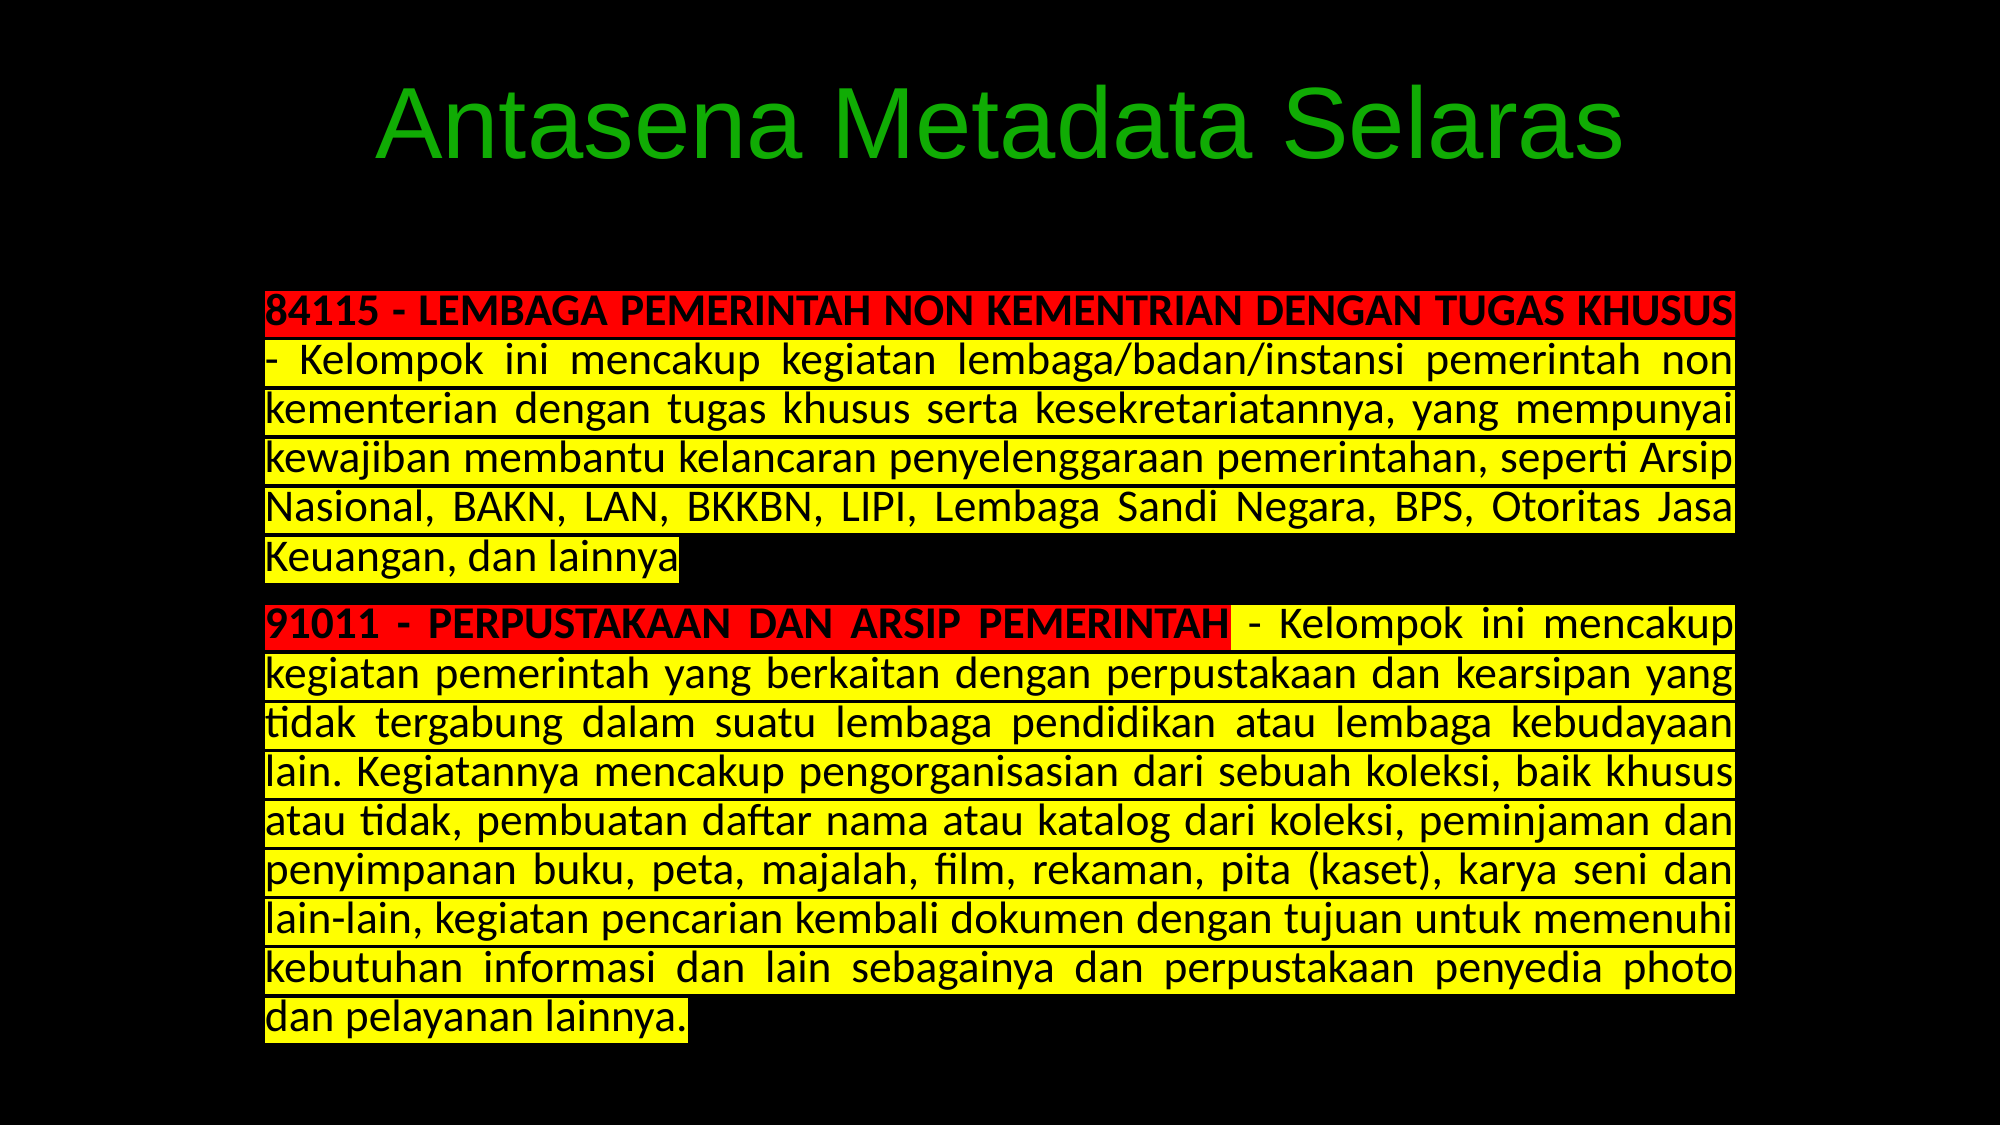

# Antasena Metadata Selaras
84115 - LEMBAGA PEMERINTAH NON KEMENTRIAN DENGAN TUGAS KHUSUS - Kelompok ini mencakup kegiatan lembaga/badan/instansi pemerintah non kementerian dengan tugas khusus serta kesekretariatannya, yang mempunyai kewajiban membantu kelancaran penyelenggaraan pemerintahan, seperti Arsip Nasional, BAKN, LAN, BKKBN, LIPI, Lembaga Sandi Negara, BPS, Otoritas Jasa Keuangan, dan lainnya
91011 - PERPUSTAKAAN DAN ARSIP PEMERINTAH - Kelompok ini mencakup kegiatan pemerintah yang berkaitan dengan perpustakaan dan kearsipan yang tidak tergabung dalam suatu lembaga pendidikan atau lembaga kebudayaan lain. Kegiatannya mencakup pengorganisasian dari sebuah koleksi, baik khusus atau tidak, pembuatan daftar nama atau katalog dari koleksi, peminjaman dan penyimpanan buku, peta, majalah, film, rekaman, pita (kaset), karya seni dan lain-lain, kegiatan pencarian kembali dokumen dengan tujuan untuk memenuhi kebutuhan informasi dan lain sebagainya dan perpustakaan penyedia photo dan pelayanan lainnya.